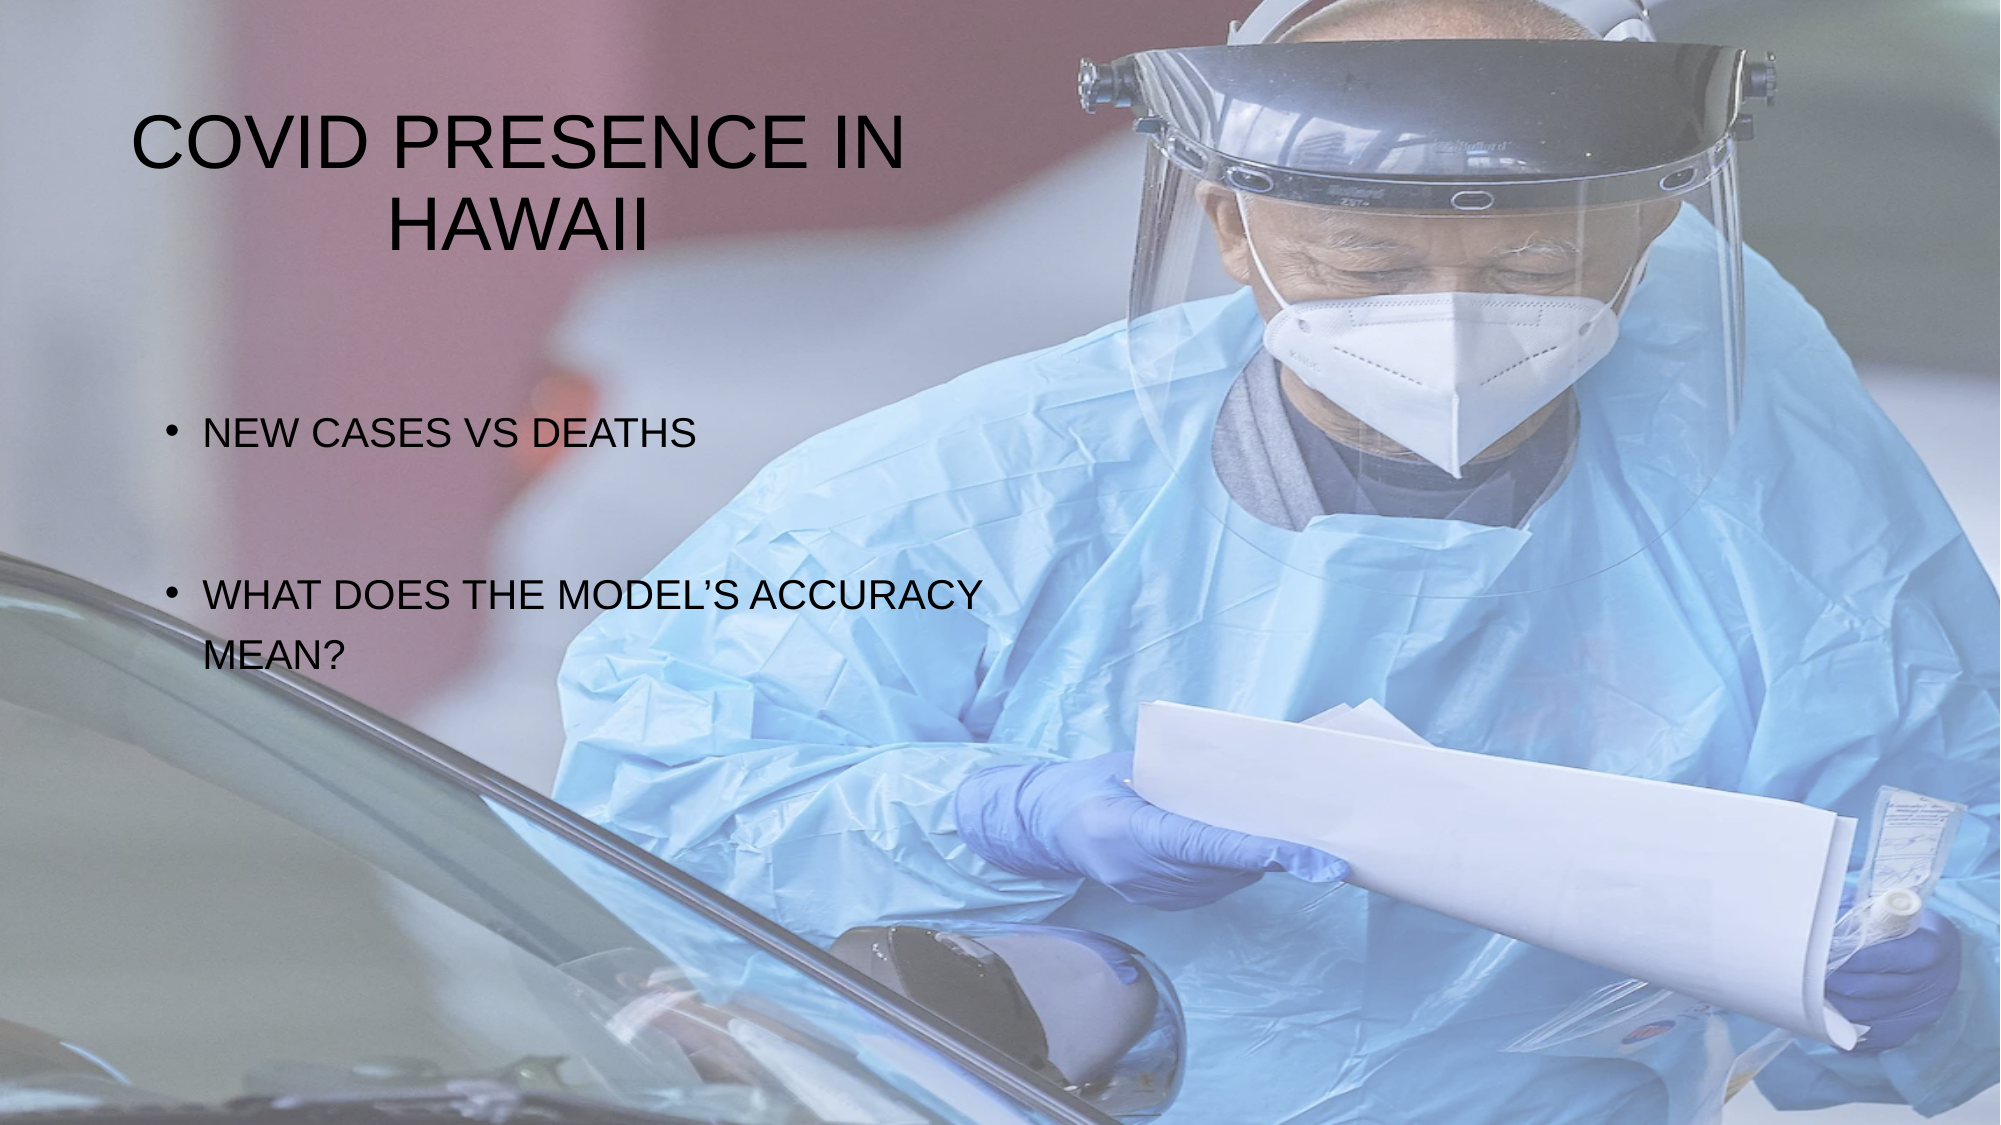

# COVID Presence in Hawaii
New Cases vs Deaths

What does the model’s accuracy mean?